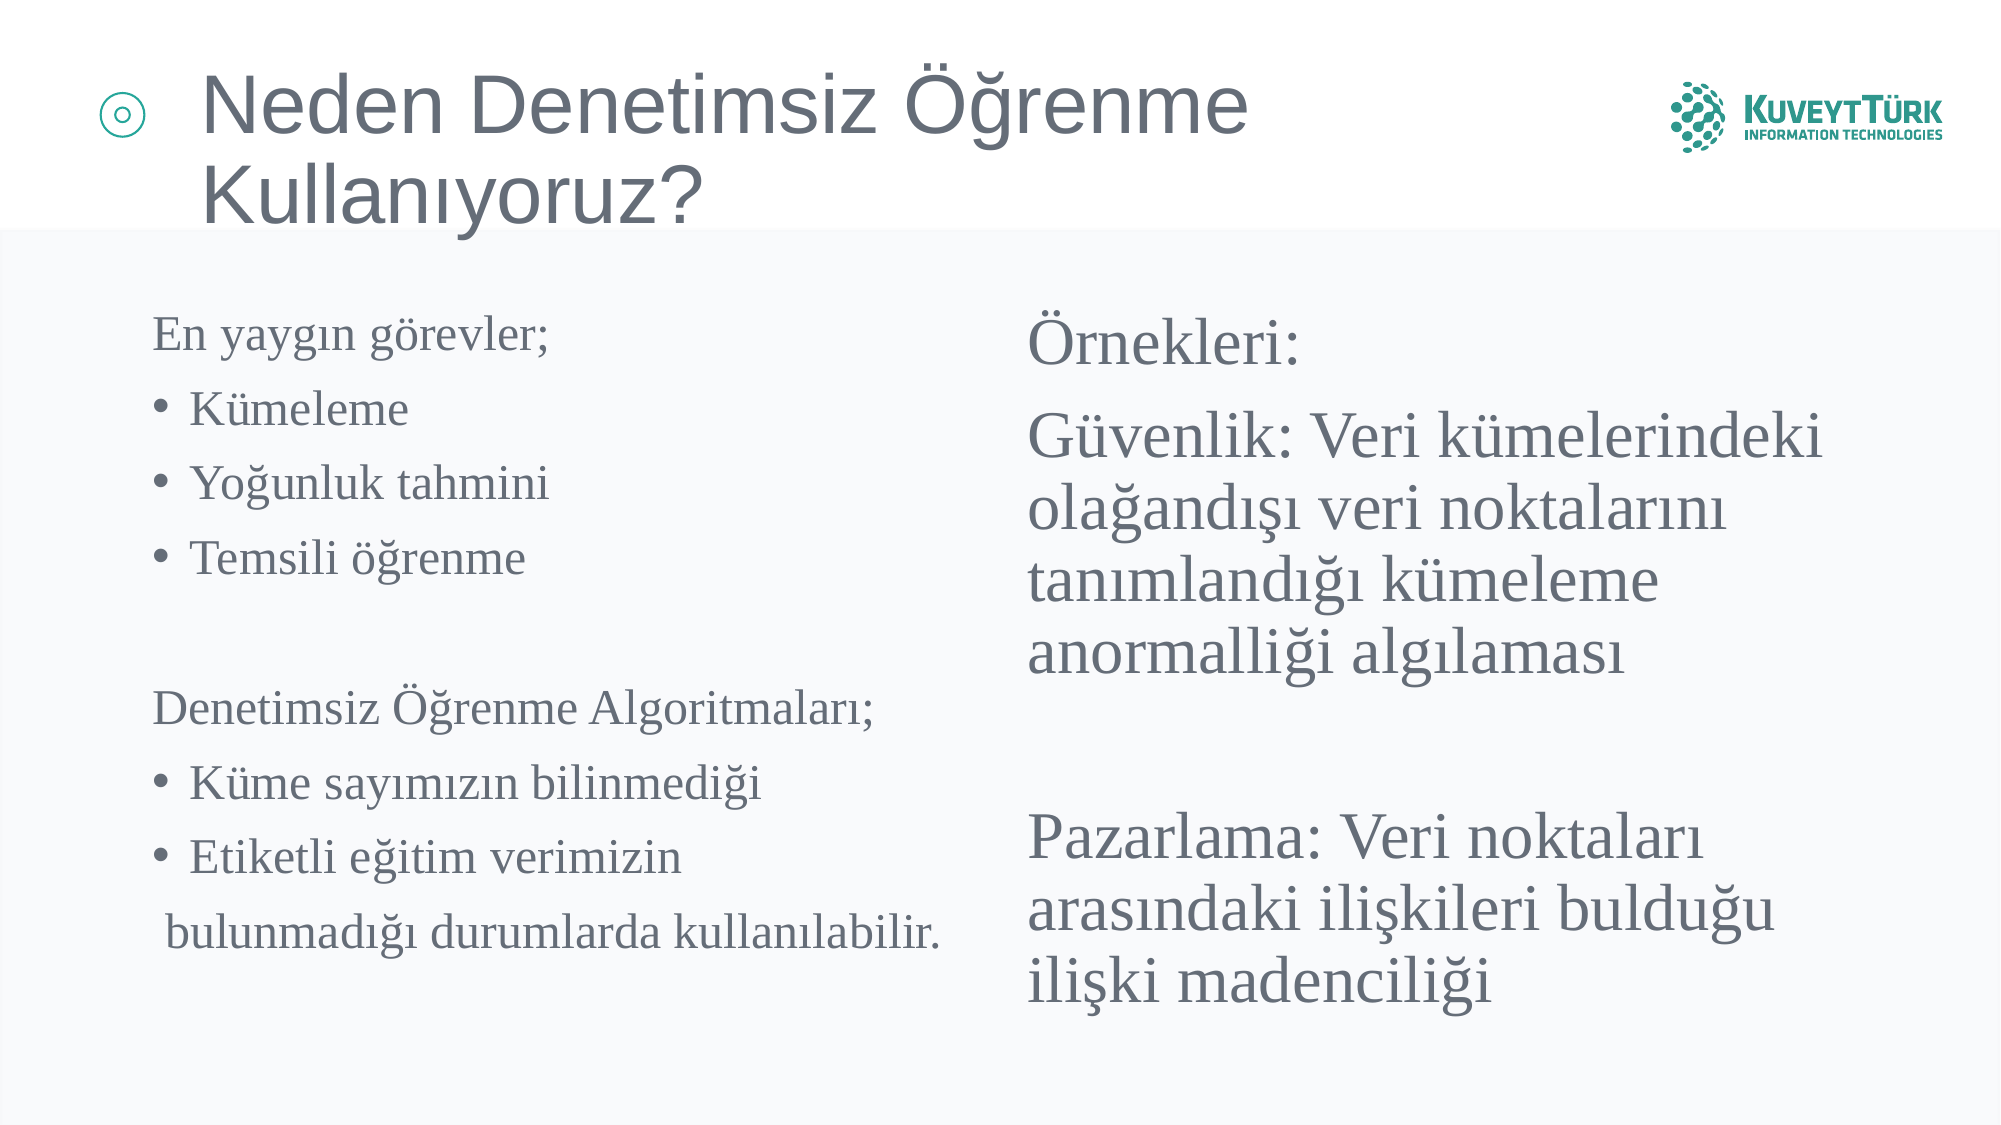

Neden Denetimsiz Öğrenme Kullanıyoruz?
En yaygın görevler;
Kümeleme
Yoğunluk tahmini
Temsili öğrenme

Denetimsiz Öğrenme Algoritmaları;
Küme sayımızın bilinmediği
Etiketli eğitim verimizin
 bulunmadığı durumlarda kullanılabilir.
Örnekleri:
Güvenlik: Veri kümelerindeki olağandışı veri noktalarını tanımlandığı kümeleme anormalliği algılaması

Pazarlama: Veri noktaları arasındaki ilişkileri bulduğu ilişki madenciliği